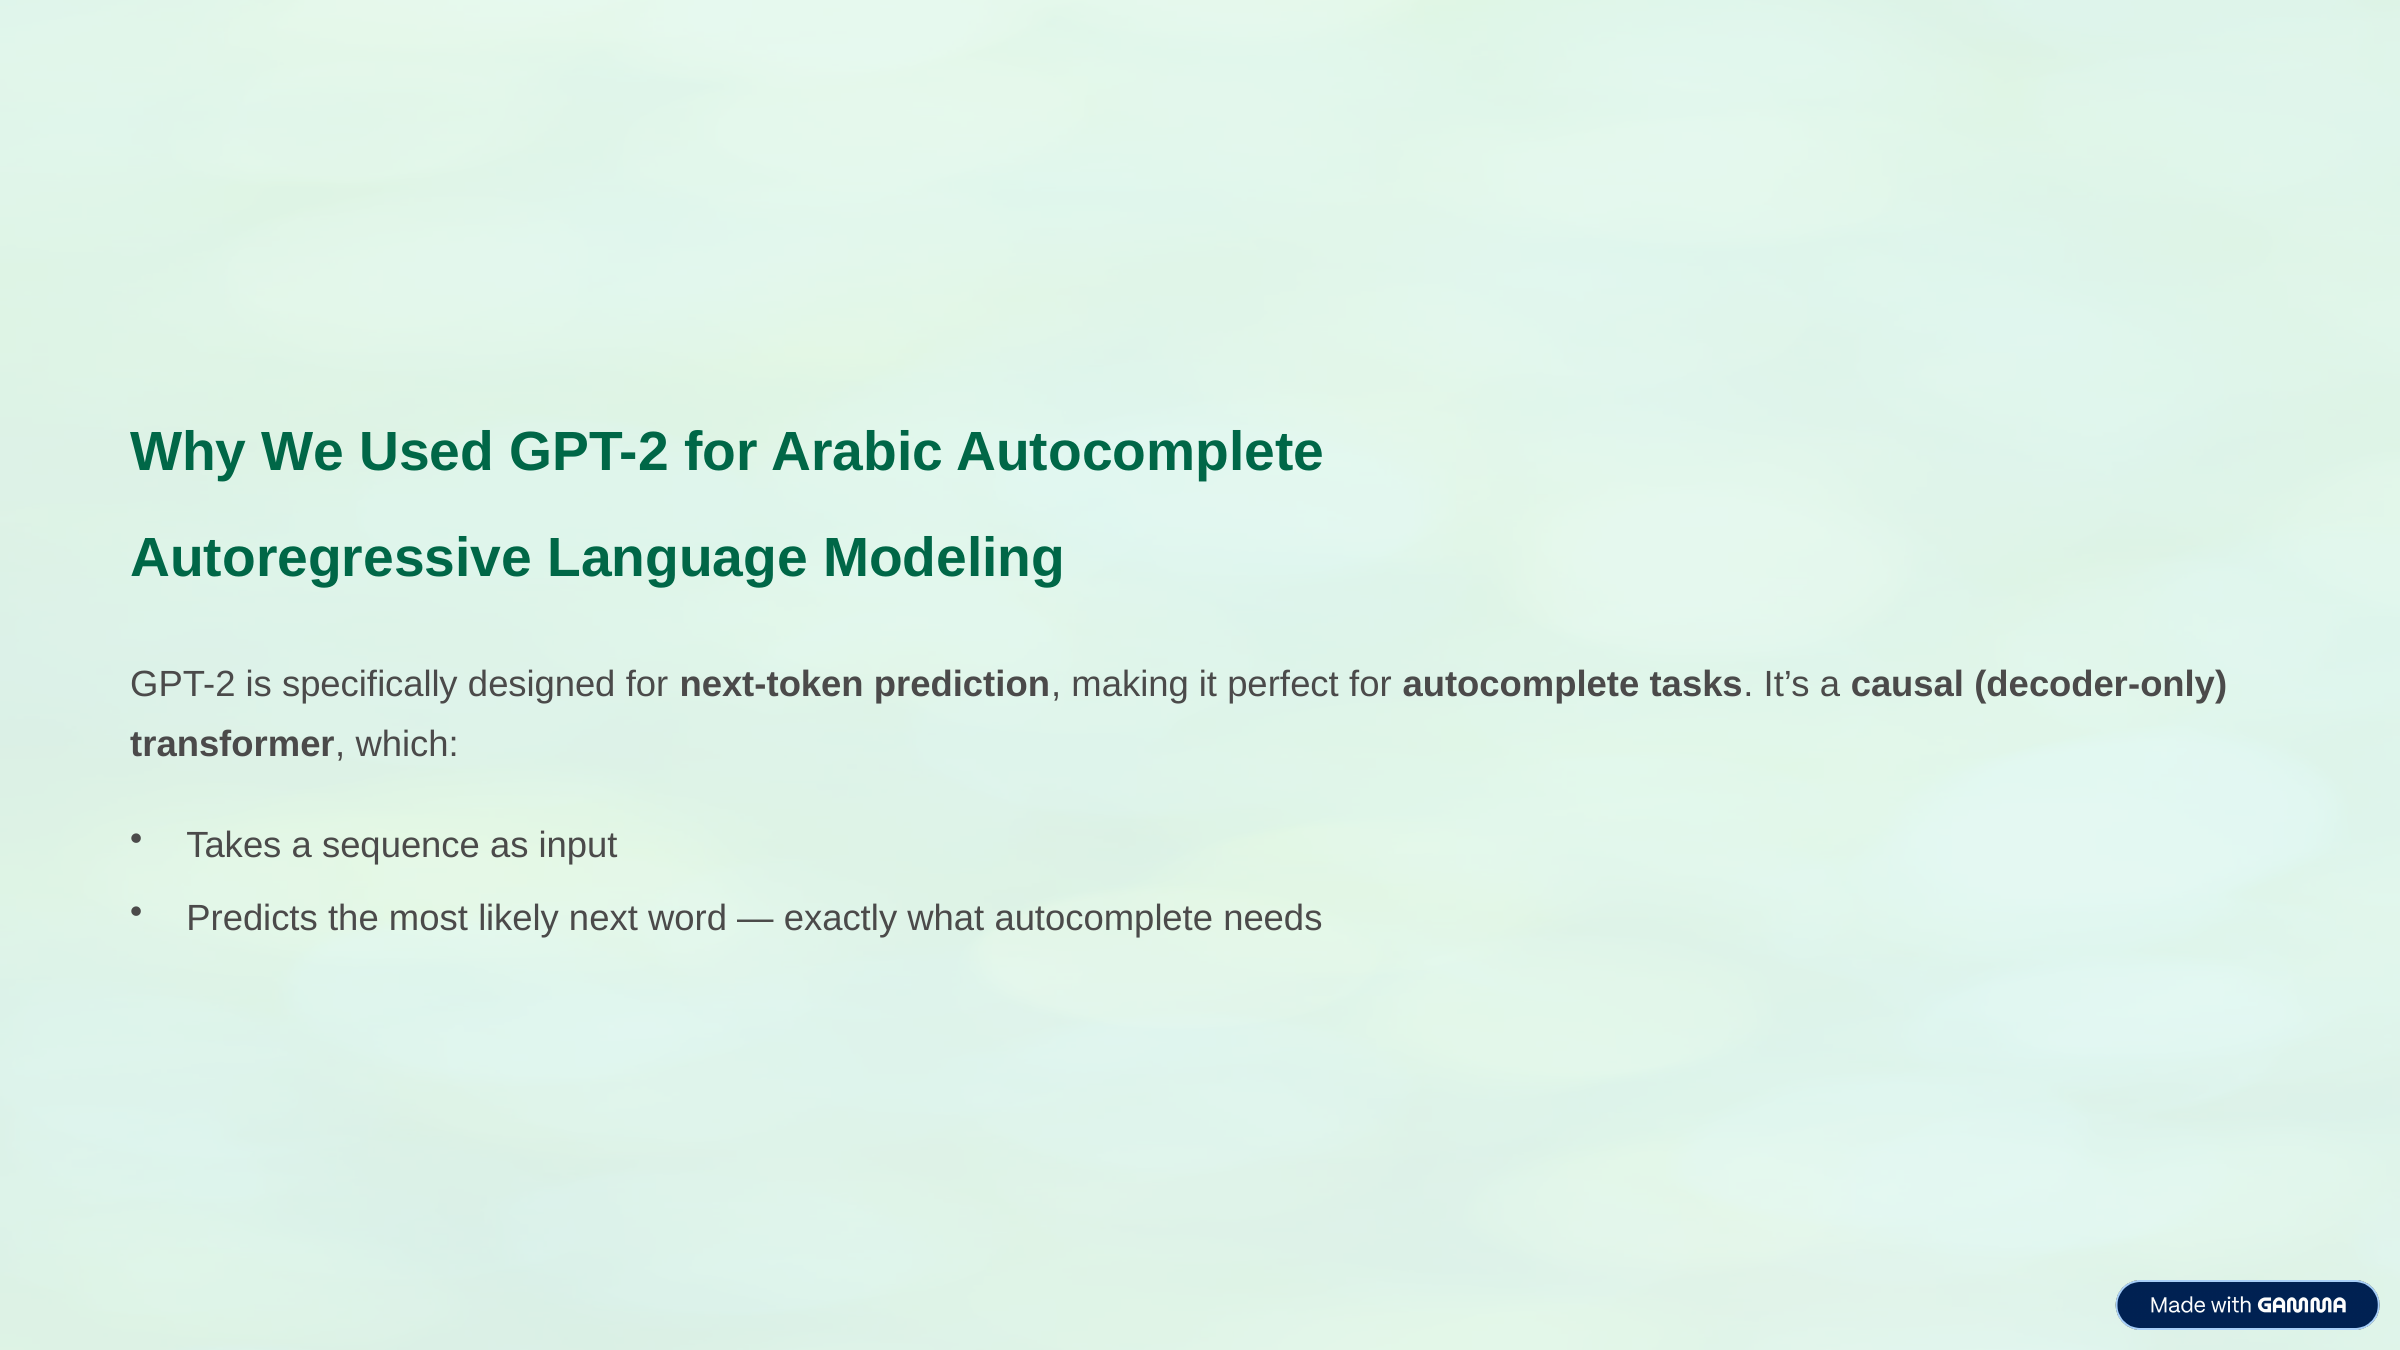

Why We Used GPT-2 for Arabic Autocomplete
Autoregressive Language Modeling
GPT-2 is specifically designed for next-token prediction, making it perfect for autocomplete tasks. It’s a causal (decoder-only) transformer, which:
Takes a sequence as input
Predicts the most likely next word — exactly what autocomplete needs